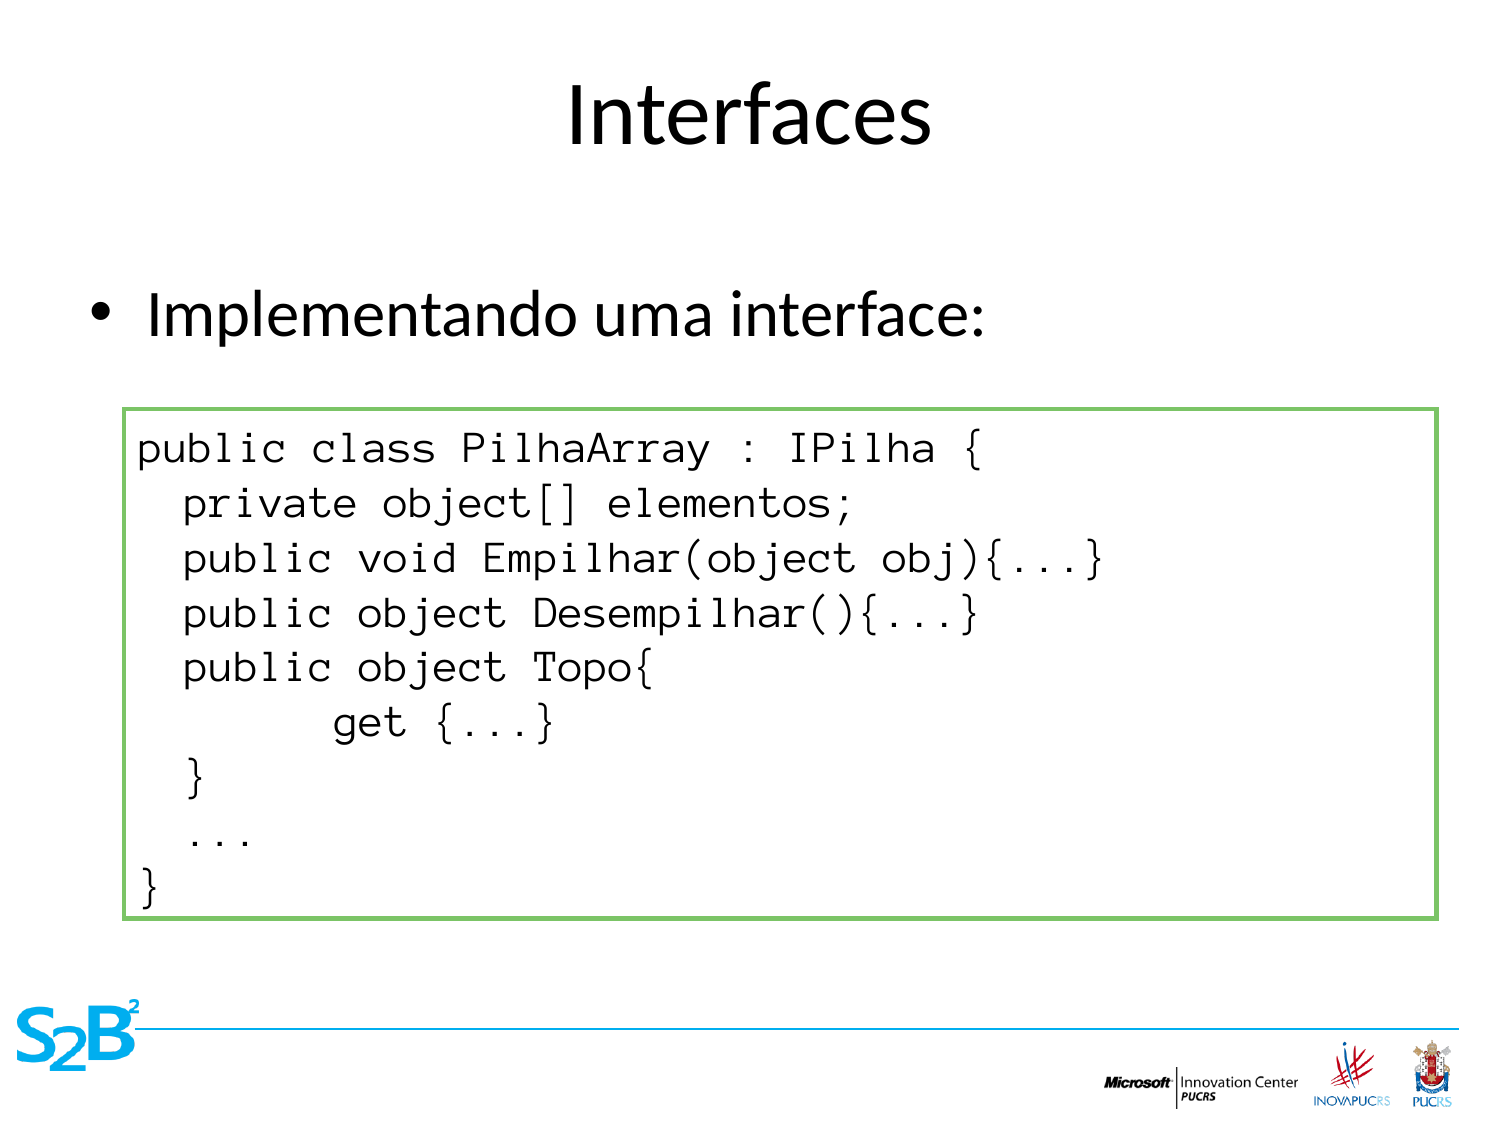

# Interfaces
Implementando uma interface:
public class PilhaArray : IPilha {
	private object[] elementos;
	public void Empilhar(object obj){...}
	public object Desempilhar(){...}
	public object Topo{
		get {...}
	}
	...
}